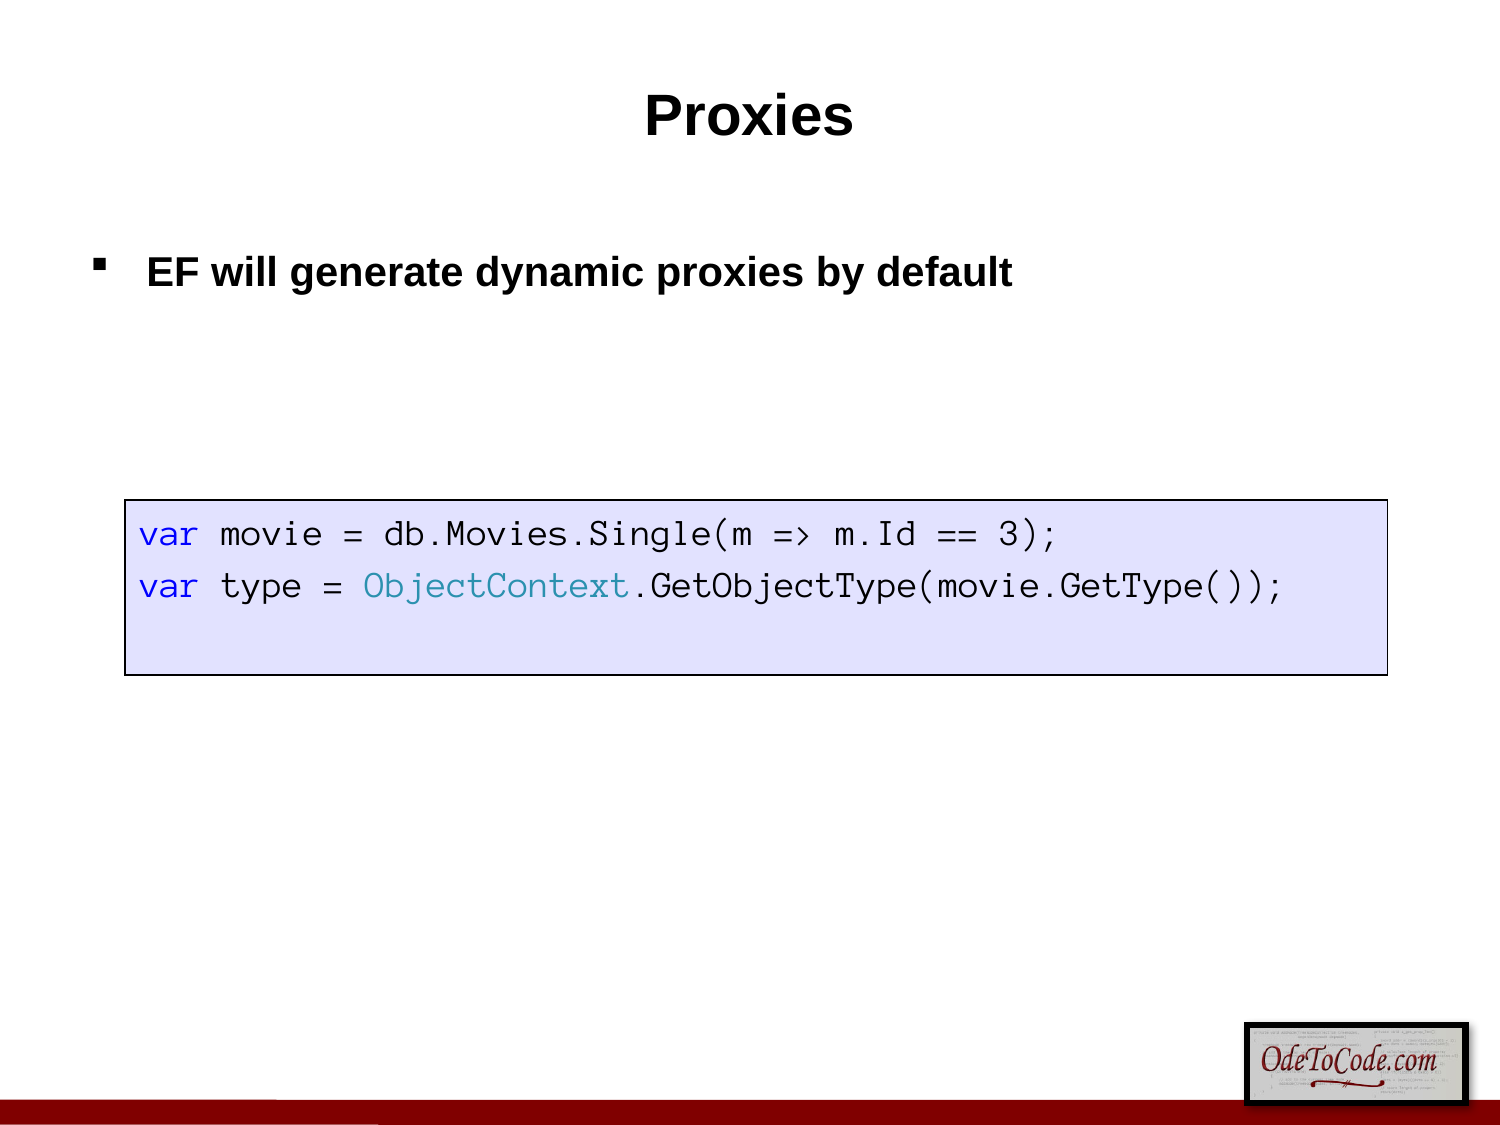

# Proxies
EF will generate dynamic proxies by default
var movie = db.Movies.Single(m => m.Id == 3);
var type = ObjectContext.GetObjectType(movie.GetType());